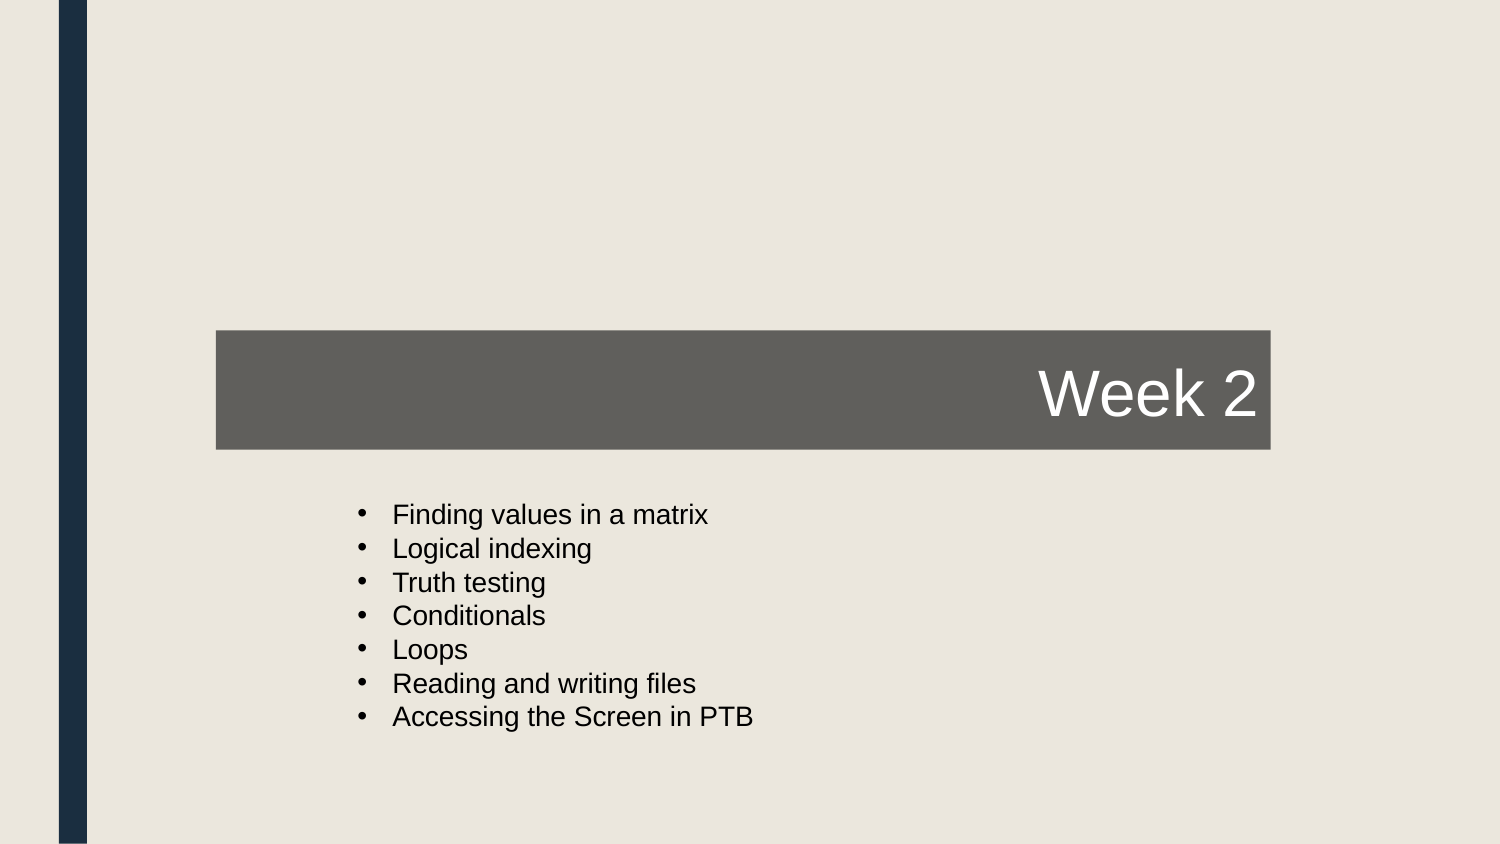

Week 2
Finding values in a matrix
Logical indexing
Truth testing
Conditionals
Loops
Reading and writing files
Accessing the Screen in PTB